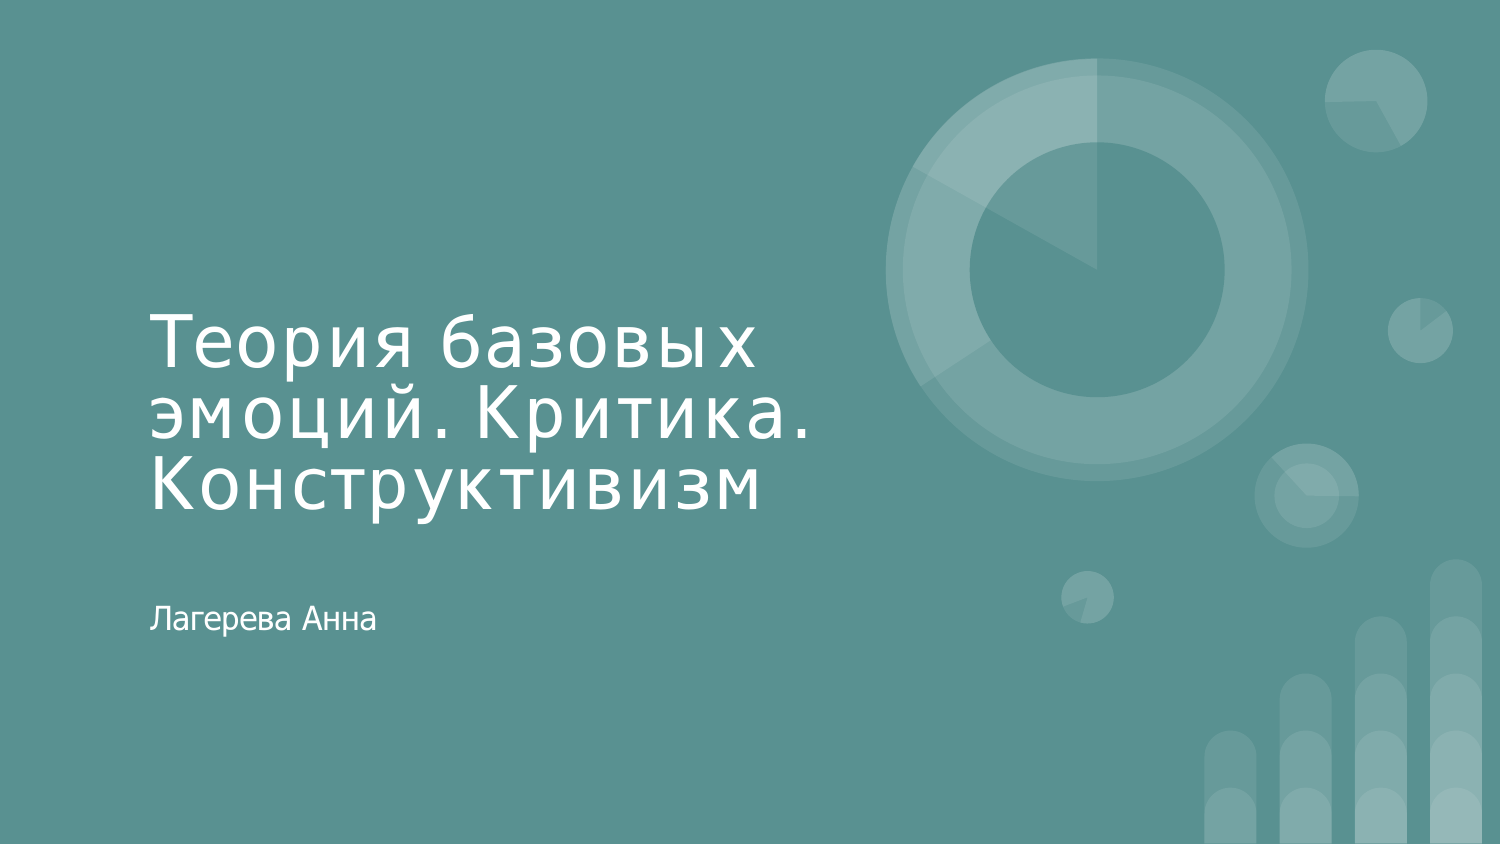

# Теория базовых эмоций. Критика. Конструктивизм
Лагерева Анна